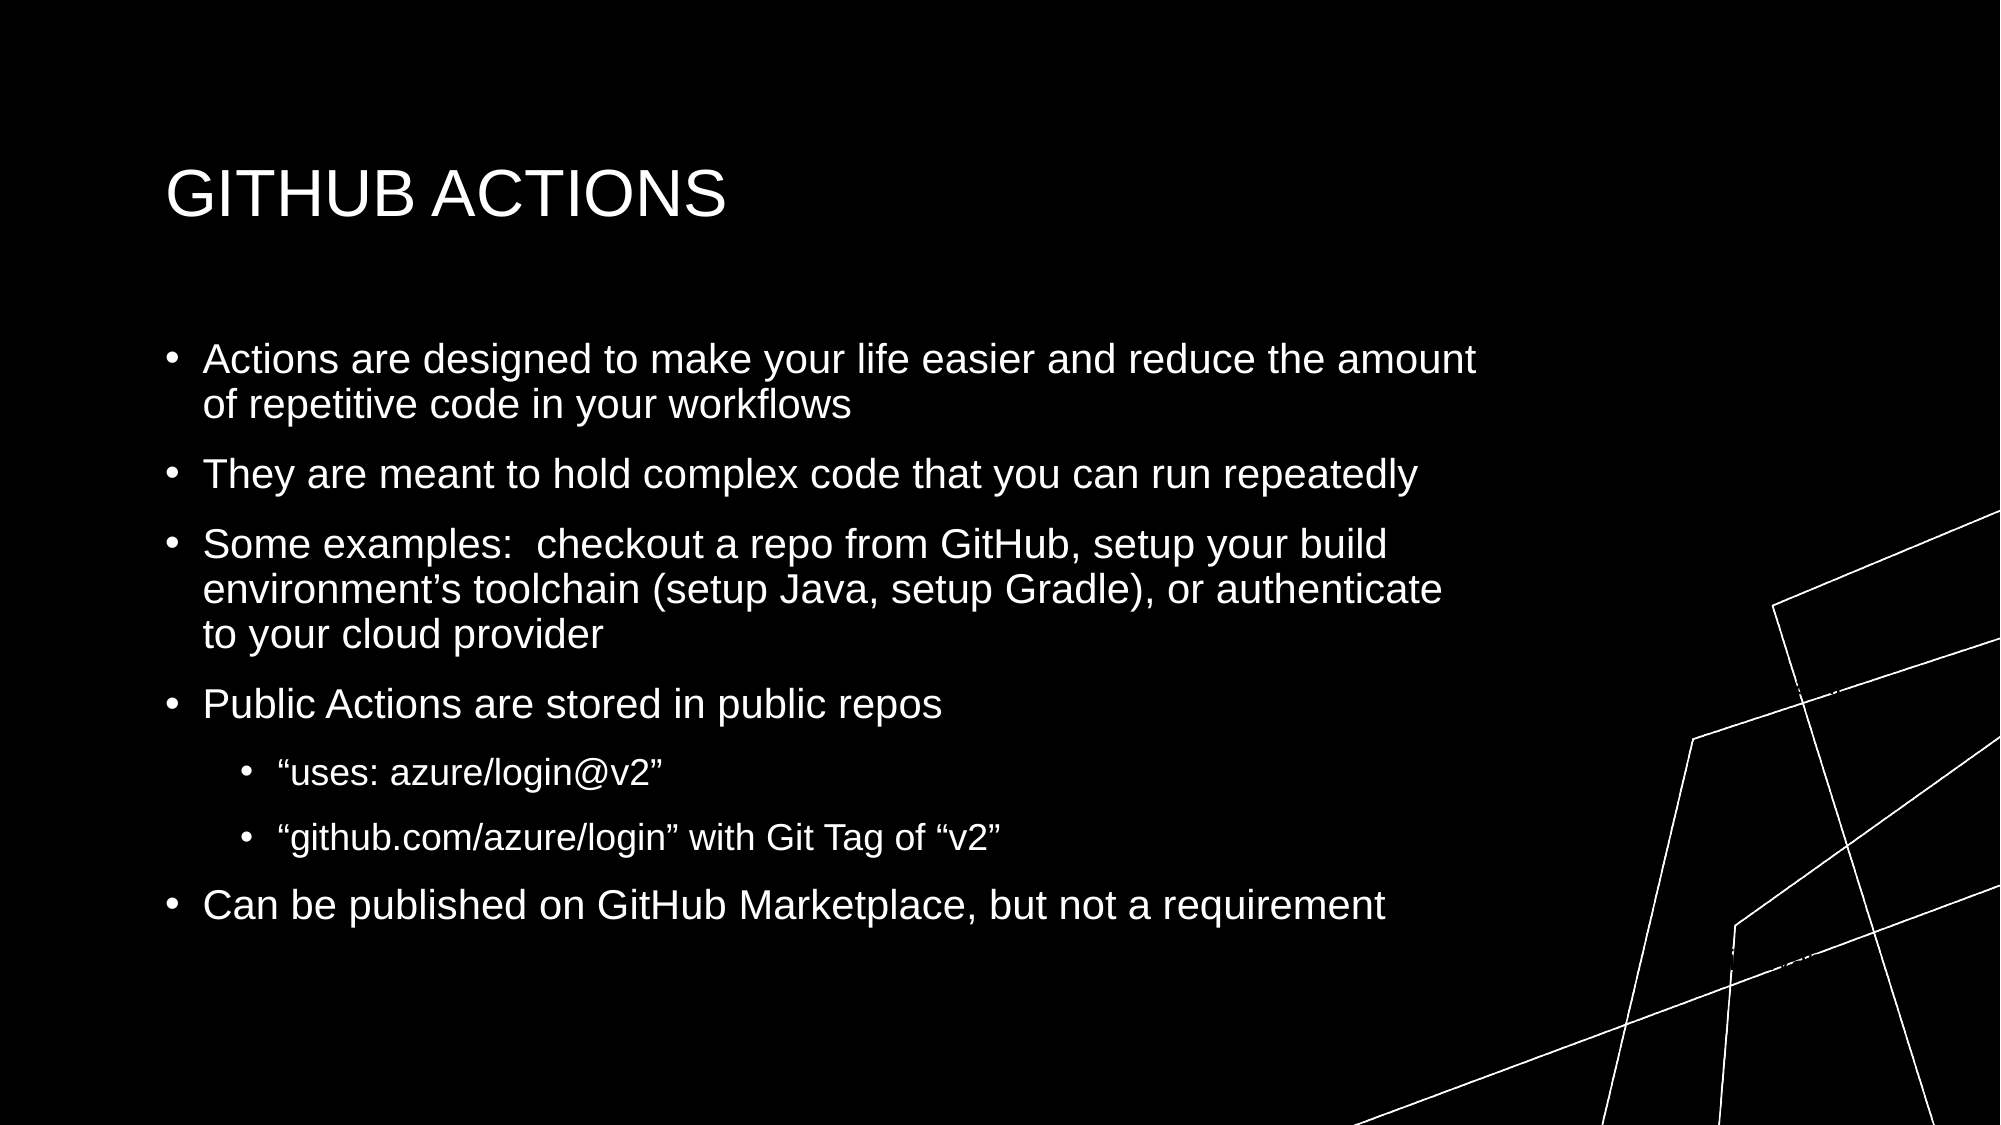

# GitHub Actions
action.yaml
Actions are designed to make your life easier and reduce the amount of repetitive code in your workflows
They are meant to hold complex code that you can run repeatedly
Some examples:  checkout a repo from GitHub, setup your build environment’s toolchain (setup Java, setup Gradle), or authenticate to your cloud provider
Public Actions are stored in public repos
“uses: azure/login@v2”
“github.com/azure/login” with Git Tag of “v2”
Can be published on GitHub Marketplace, but not a requirement

action.yaml
Runner
action.yaml